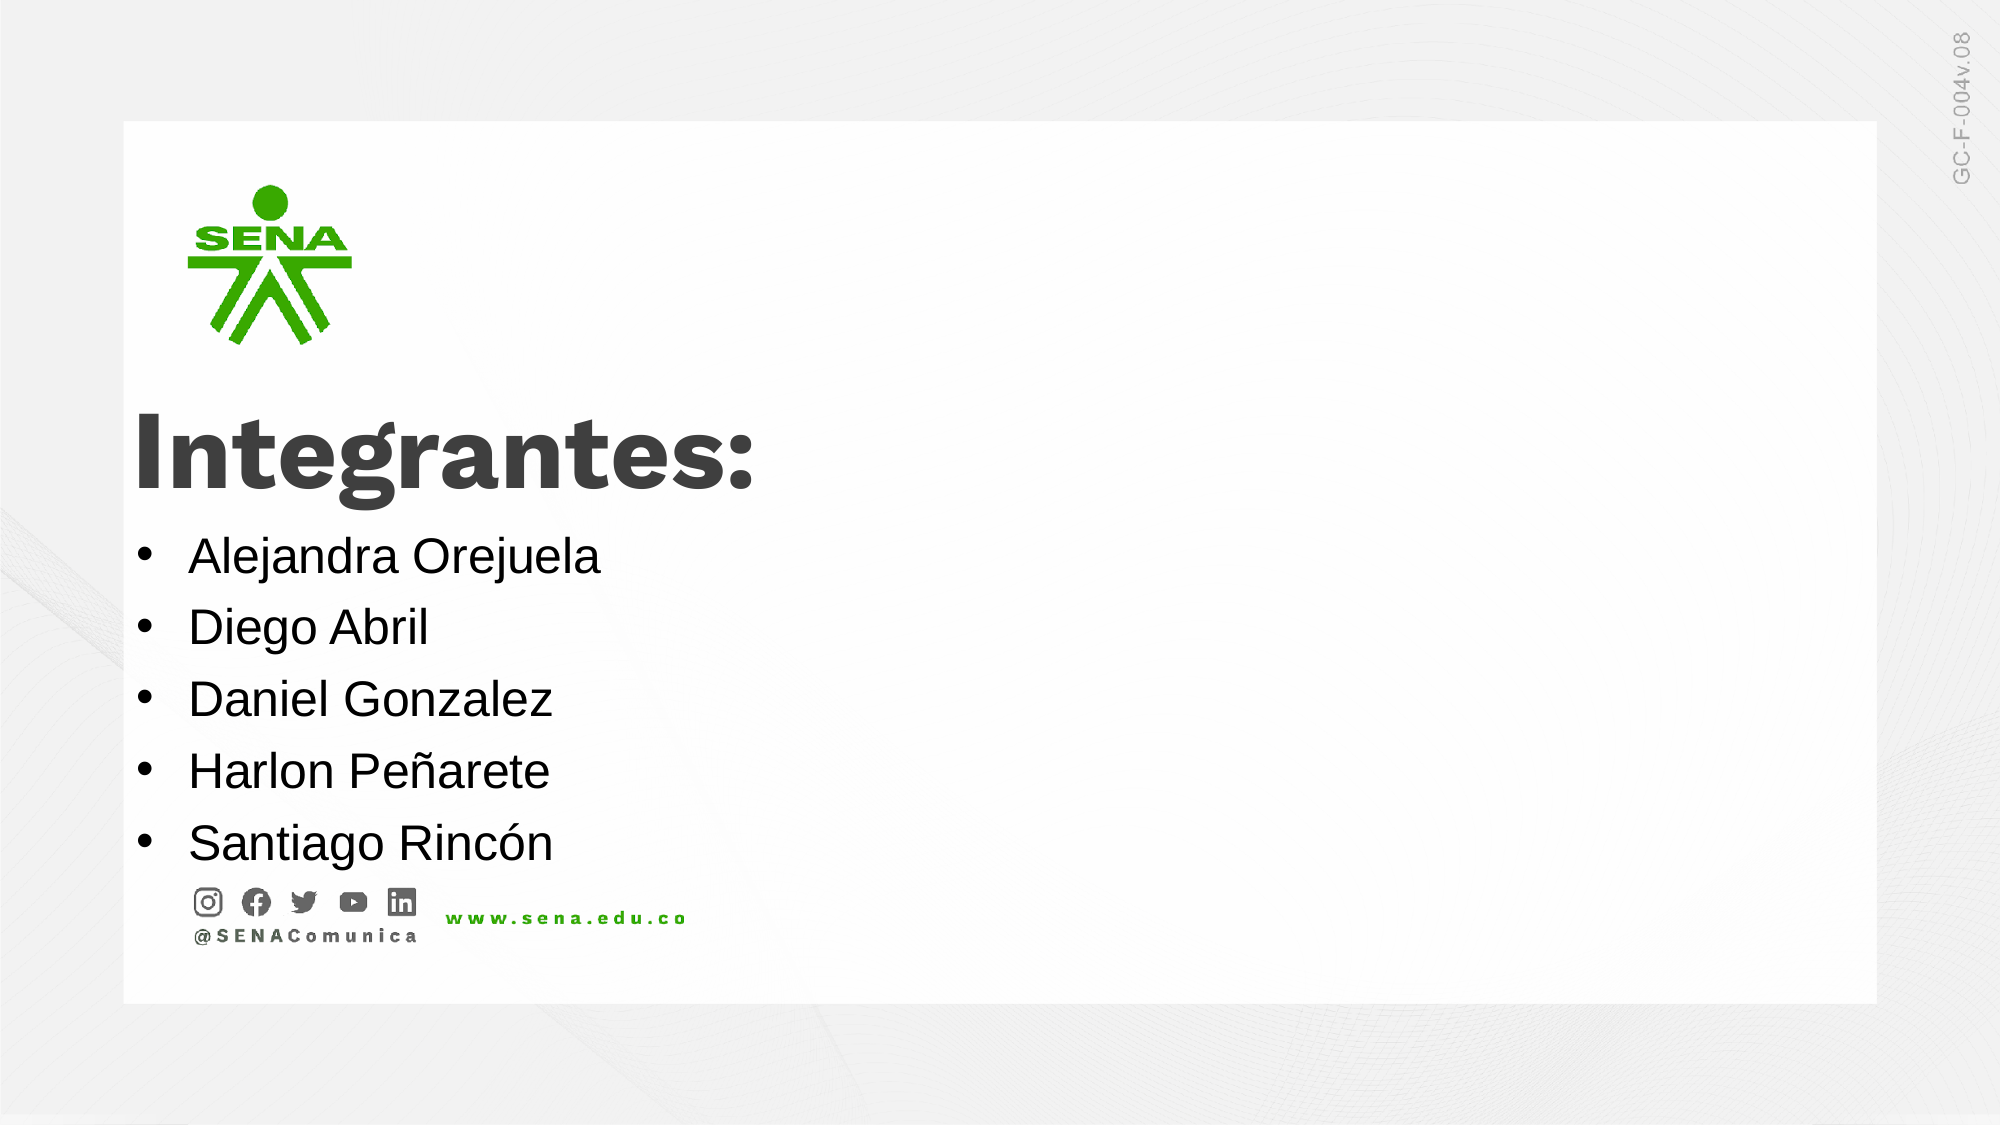

Integrantes:
Alejandra Orejuela
Diego Abril
Daniel Gonzalez
Harlon Peñarete
Santiago Rincón